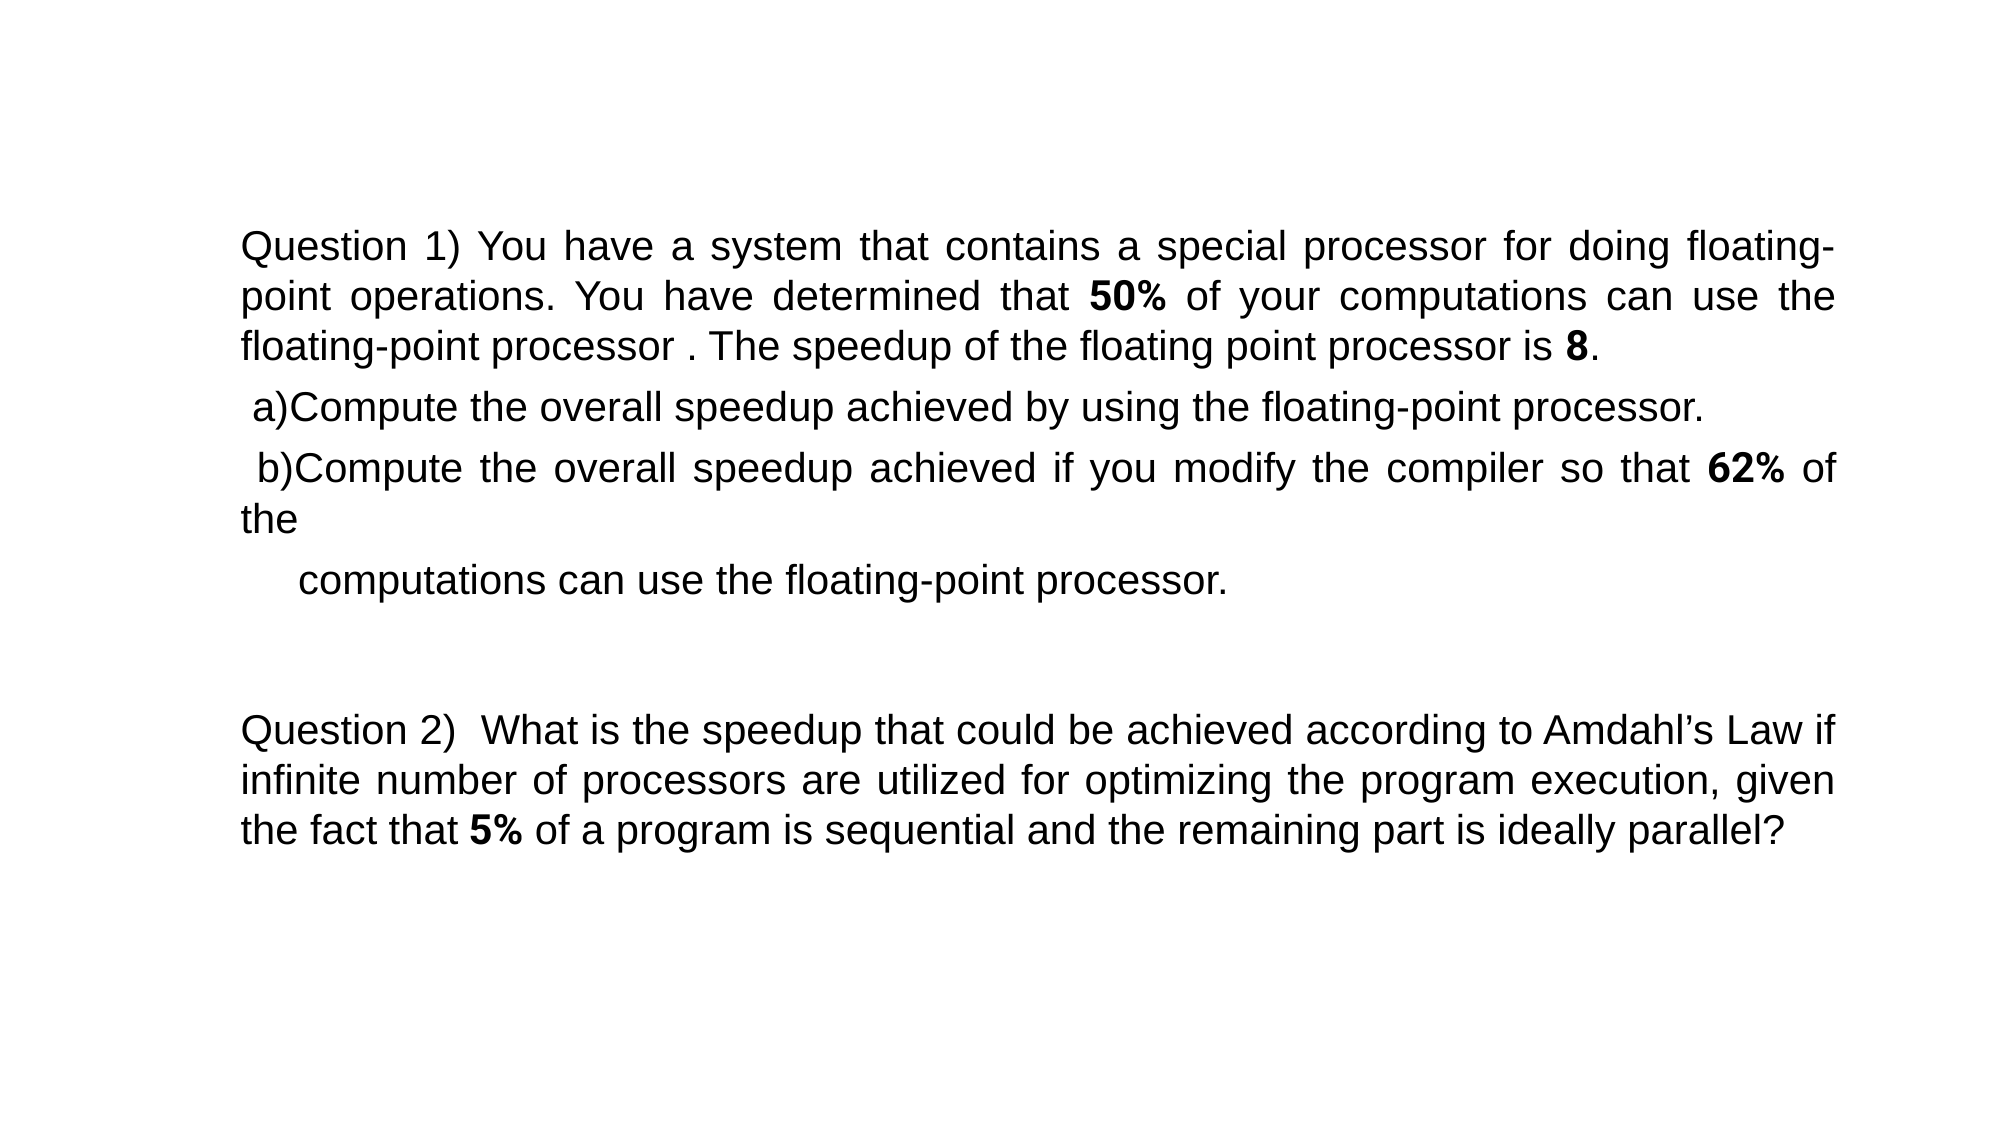

Question 1) You have a system that contains a special processor for doing floating-point operations. You have determined that 50% of your computations can use the floating-point processor . The speedup of the floating point processor is 8.
 a)Compute the overall speedup achieved by using the floating-point processor.
 b)Compute the overall speedup achieved if you modify the compiler so that 62% of the
     computations can use the floating-point processor.

Question 2)  What is the speedup that could be achieved according to Amdahl’s Law if infinite number of processors are utilized for optimizing the program execution, given the fact that 5% of a program is sequential and the remaining part is ideally parallel?